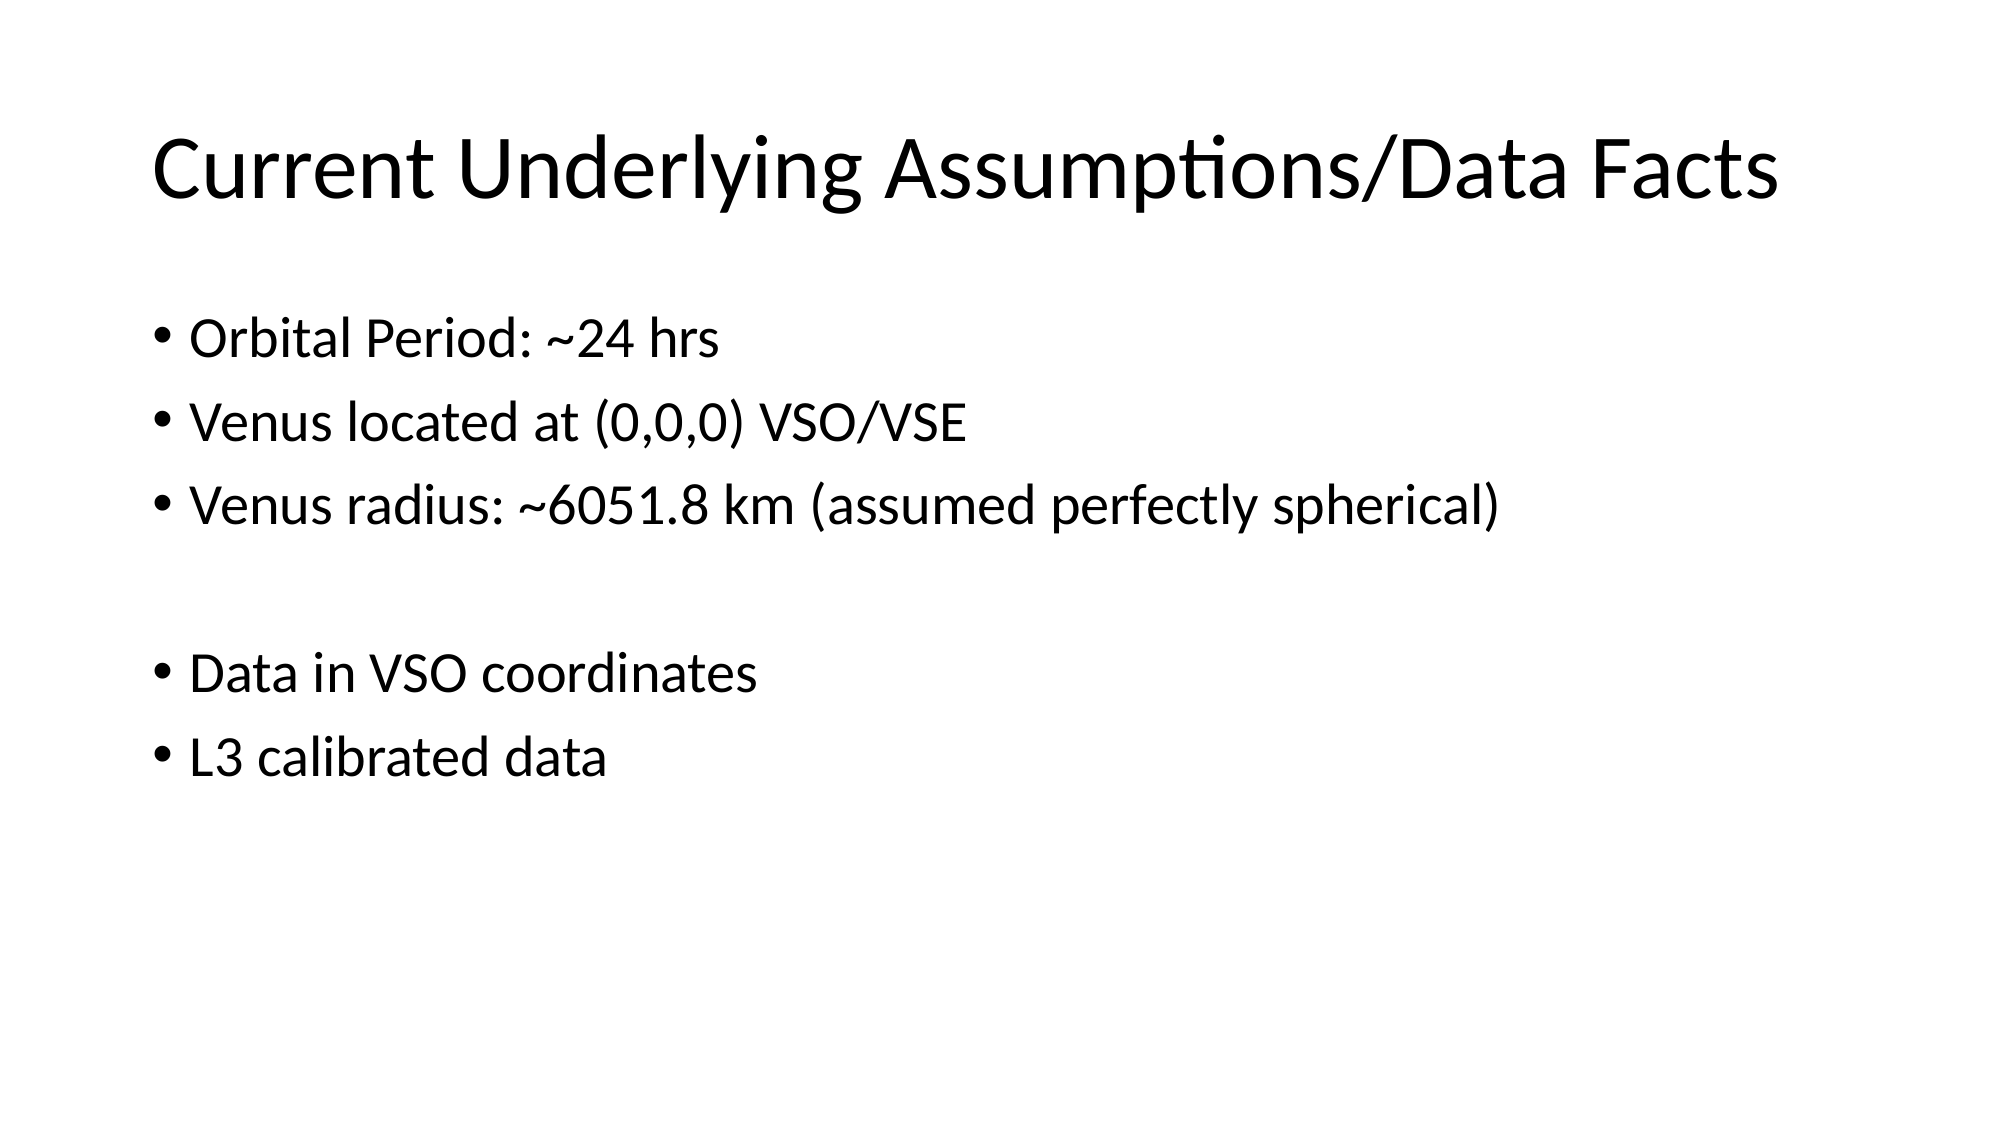

# Current Underlying Assumptions/Data Facts
Orbital Period: ~24 hrs
Venus located at (0,0,0) VSO/VSE
Venus radius: ~6051.8 km (assumed perfectly spherical)

Data in VSO coordinates
L3 calibrated data